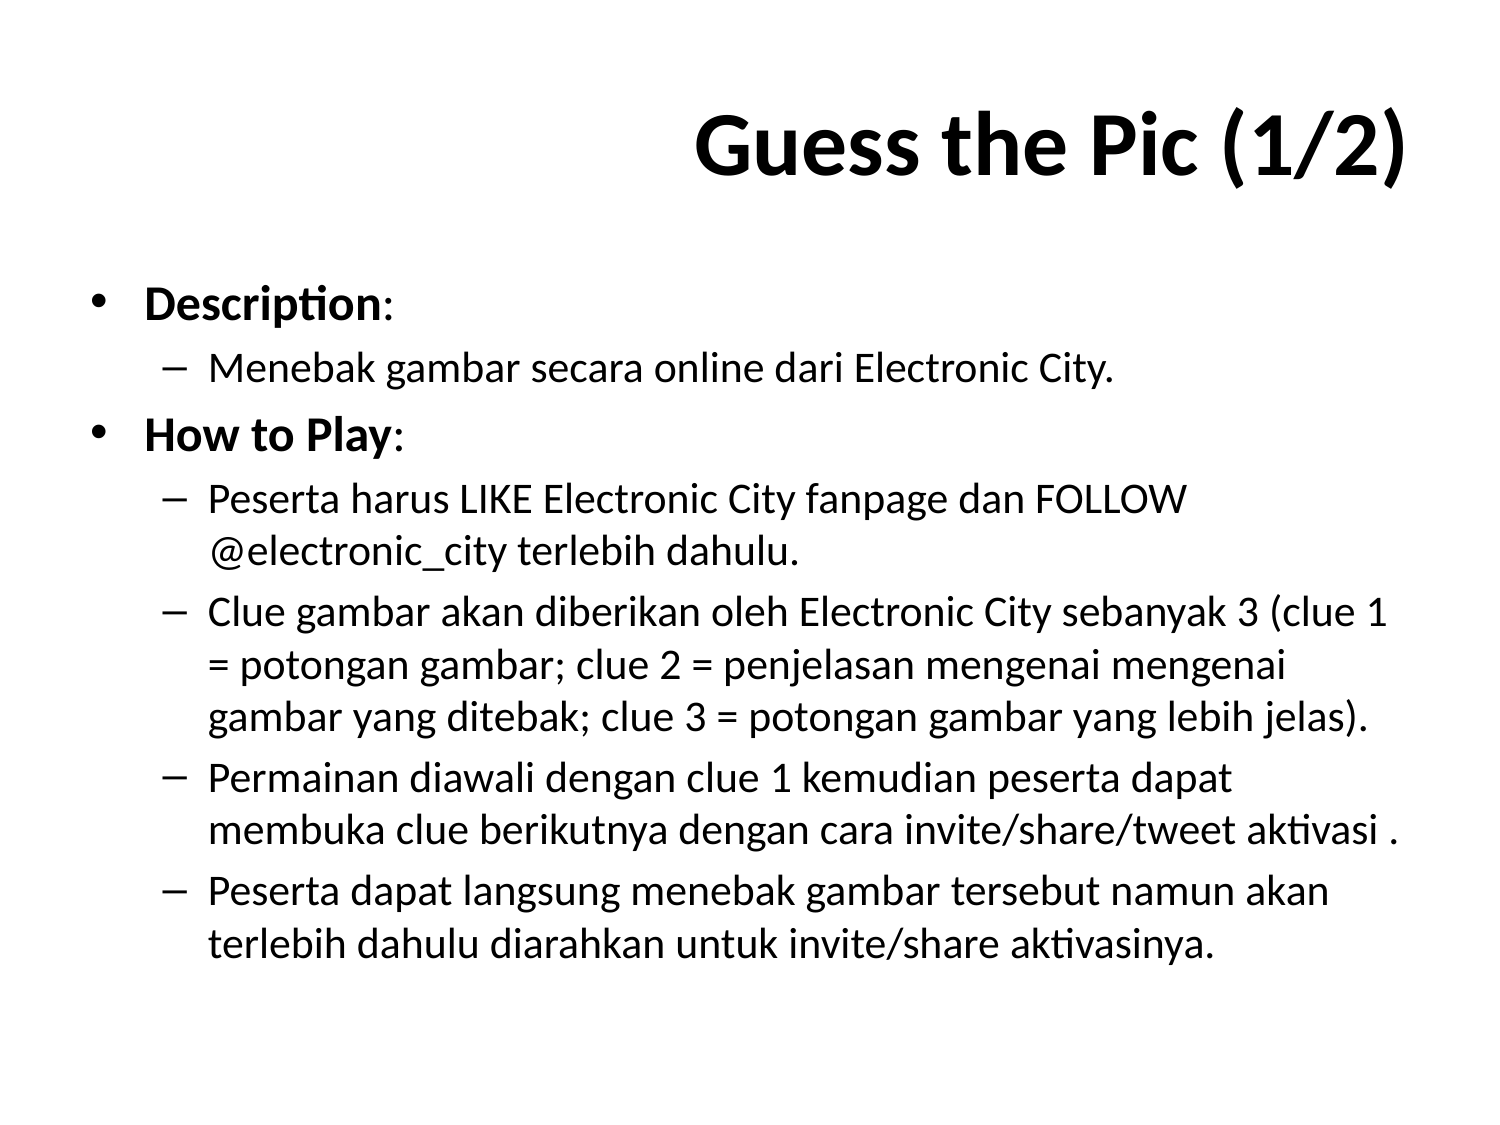

# Guess the Pic (1/2)
Description:
Menebak gambar secara online dari Electronic City.
How to Play:
Peserta harus LIKE Electronic City fanpage dan FOLLOW @electronic_city terlebih dahulu.
Clue gambar akan diberikan oleh Electronic City sebanyak 3 (clue 1 = potongan gambar; clue 2 = penjelasan mengenai mengenai gambar yang ditebak; clue 3 = potongan gambar yang lebih jelas).
Permainan diawali dengan clue 1 kemudian peserta dapat membuka clue berikutnya dengan cara invite/share/tweet aktivasi .
Peserta dapat langsung menebak gambar tersebut namun akan terlebih dahulu diarahkan untuk invite/share aktivasinya.